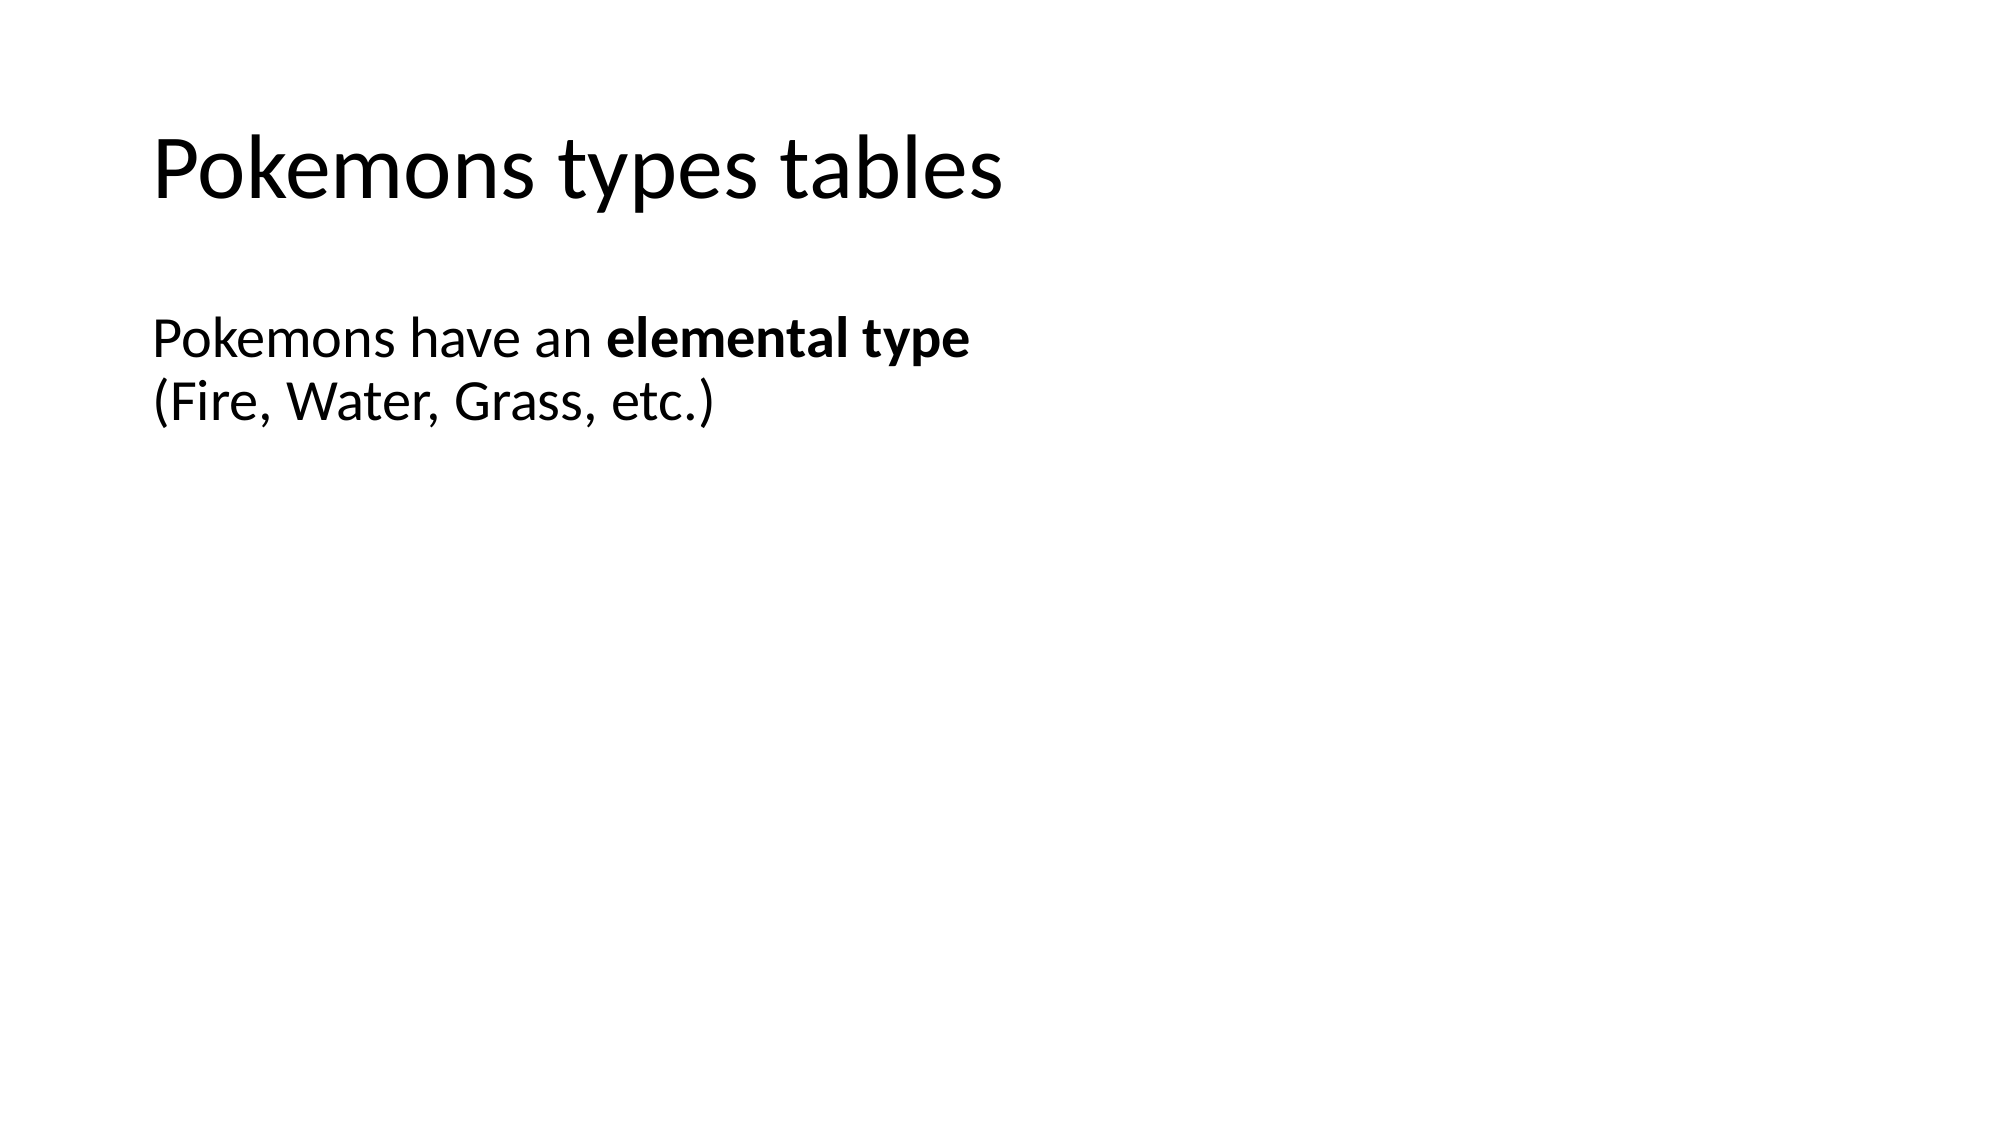

# Pokemons types tables
Pokemons have an elemental type (Fire, Water, Grass, etc.)